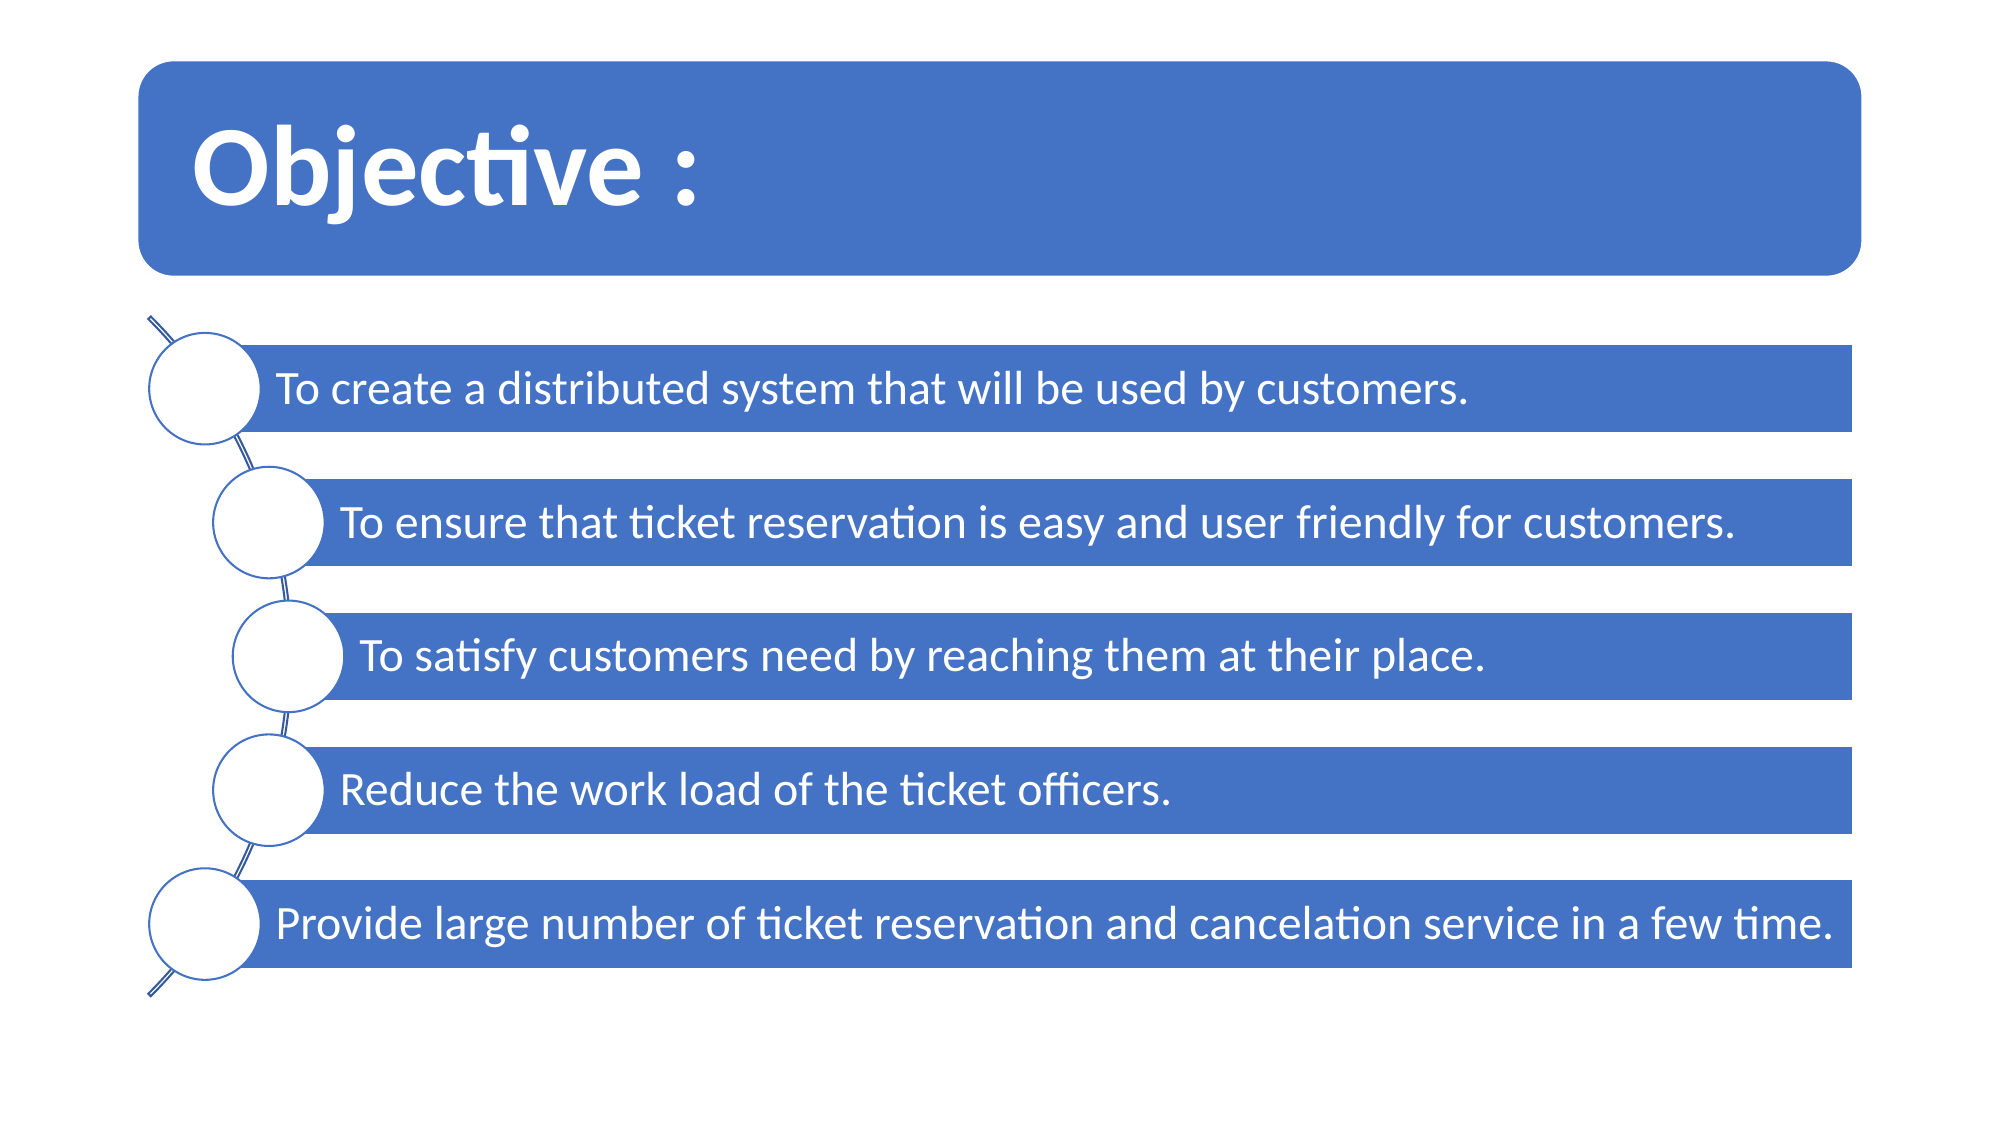

Objective :
To create a distributed system that will be used by customers.
To ensure that ticket reservation is easy and user friendly for customers.
To satisfy customers need by reaching them at their place.
Reduce the work load of the ticket officers.
Provide large number of ticket reservation and cancelation service in a few time.